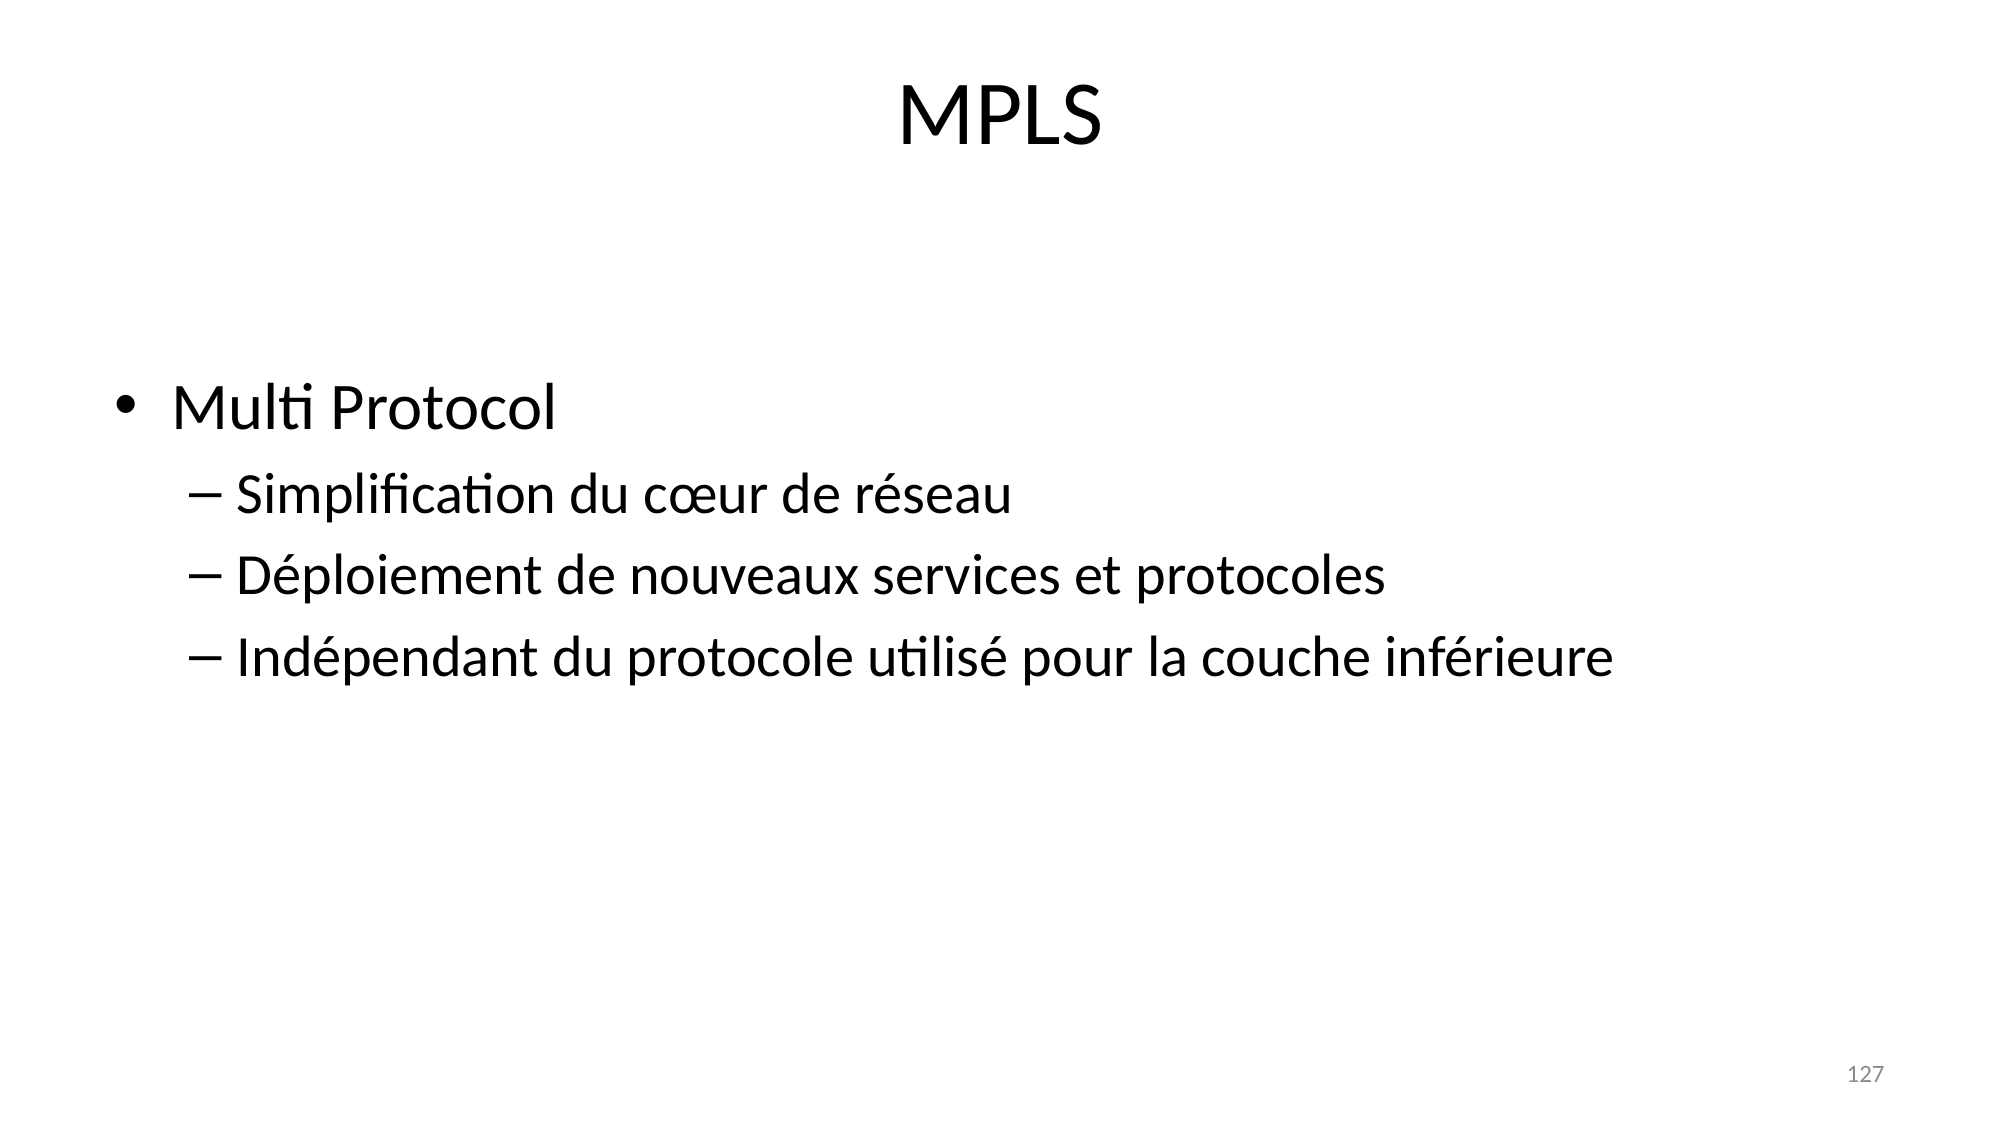

Multi Protocol
Simplification du cœur de réseau
Déploiement de nouveaux services et protocoles
Indépendant du protocole utilisé pour la couche inférieure

MPLS
127